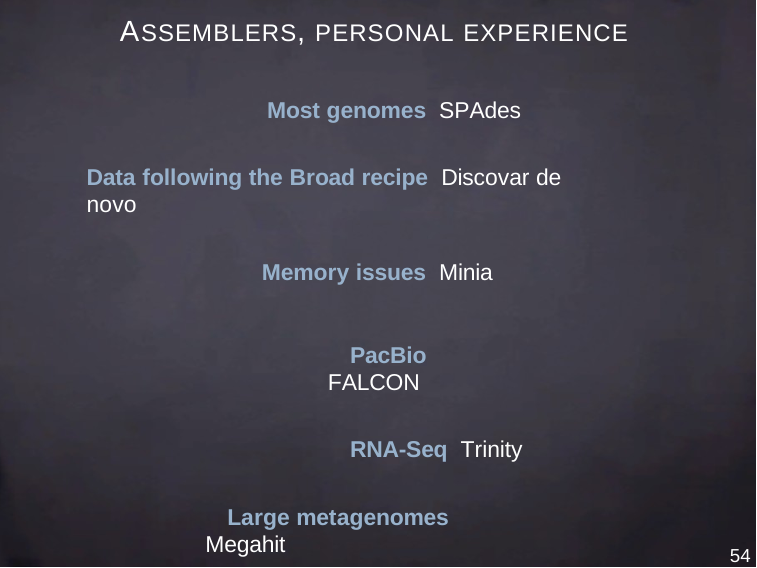

# ASSEMBLERS, PERSONAL EXPERIENCE
Most genomes  SPAdes

Data following the Broad recipe  Discovar de novo

Memory issues  Minia
PacBio  FALCON

RNA-Seq  Trinity

Large metagenomes  Megahit
54